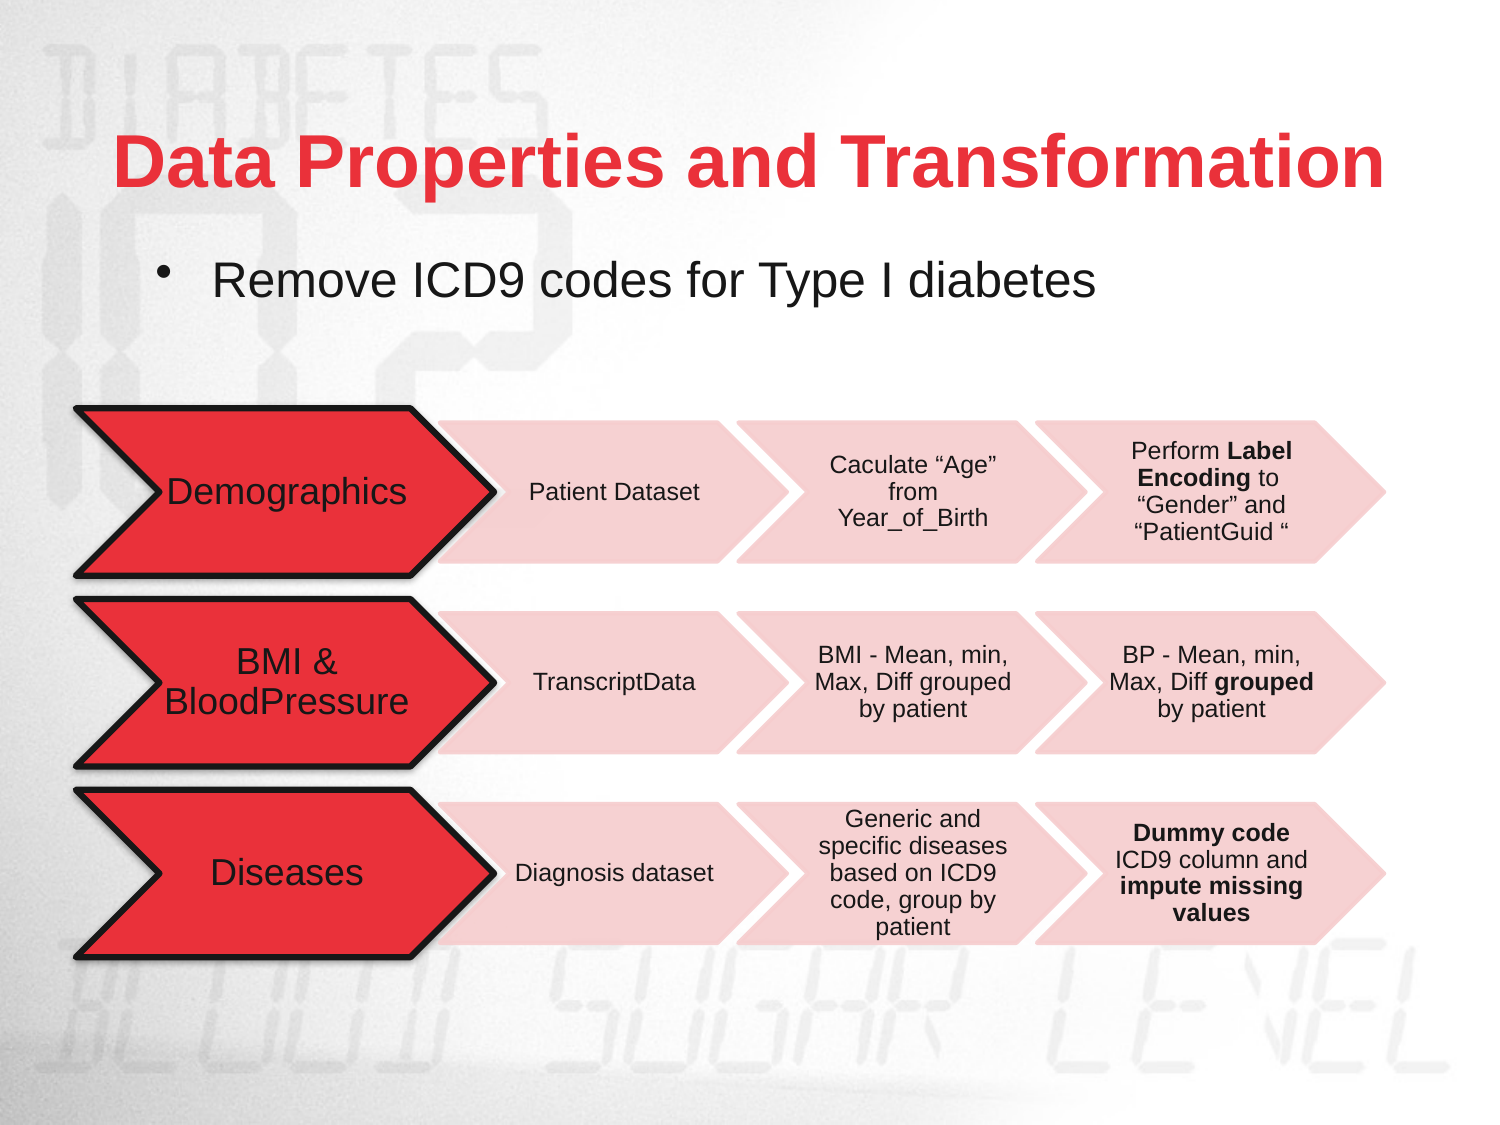

# Data Properties and Transformation
Remove ICD9 codes for Type I diabetes
Demographics
Patient Dataset
Caculate “Age” from Year_of_Birth
Perform Label Encoding to  “Gender” and “PatientGuid “
BMI & BloodPressure
TranscriptData
BMI - Mean, min, Max, Diff grouped by patient
BP - Mean, min, Max, Diff grouped by patient
Diseases
Diagnosis dataset
Generic and specific diseases based on ICD9 code, group by patient
Dummy code ICD9 column and impute missing values